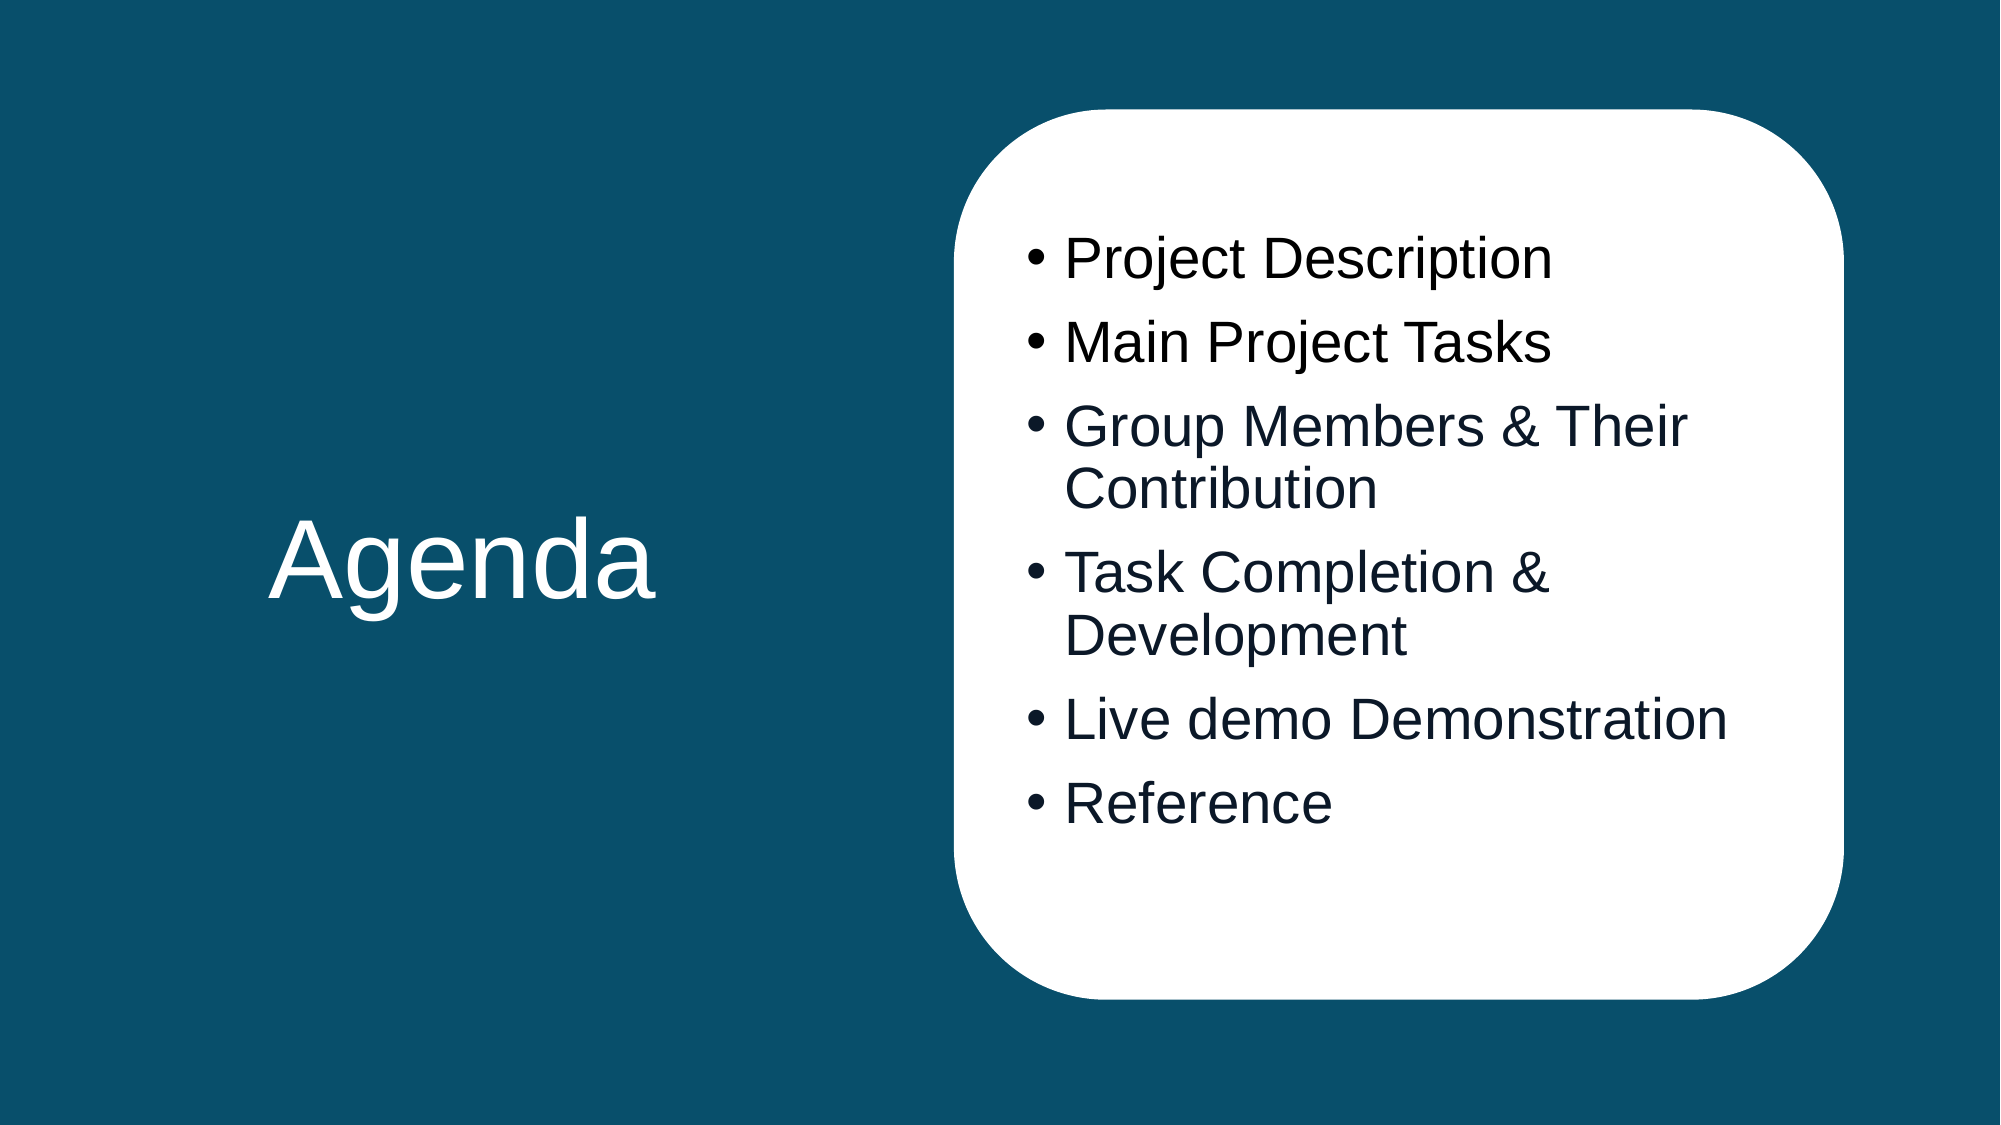

# Agenda

Project Description
Main Project Tasks
Group Members & Their Contribution
Task Completion & Development
Live demo Demonstration
Reference

Agenda